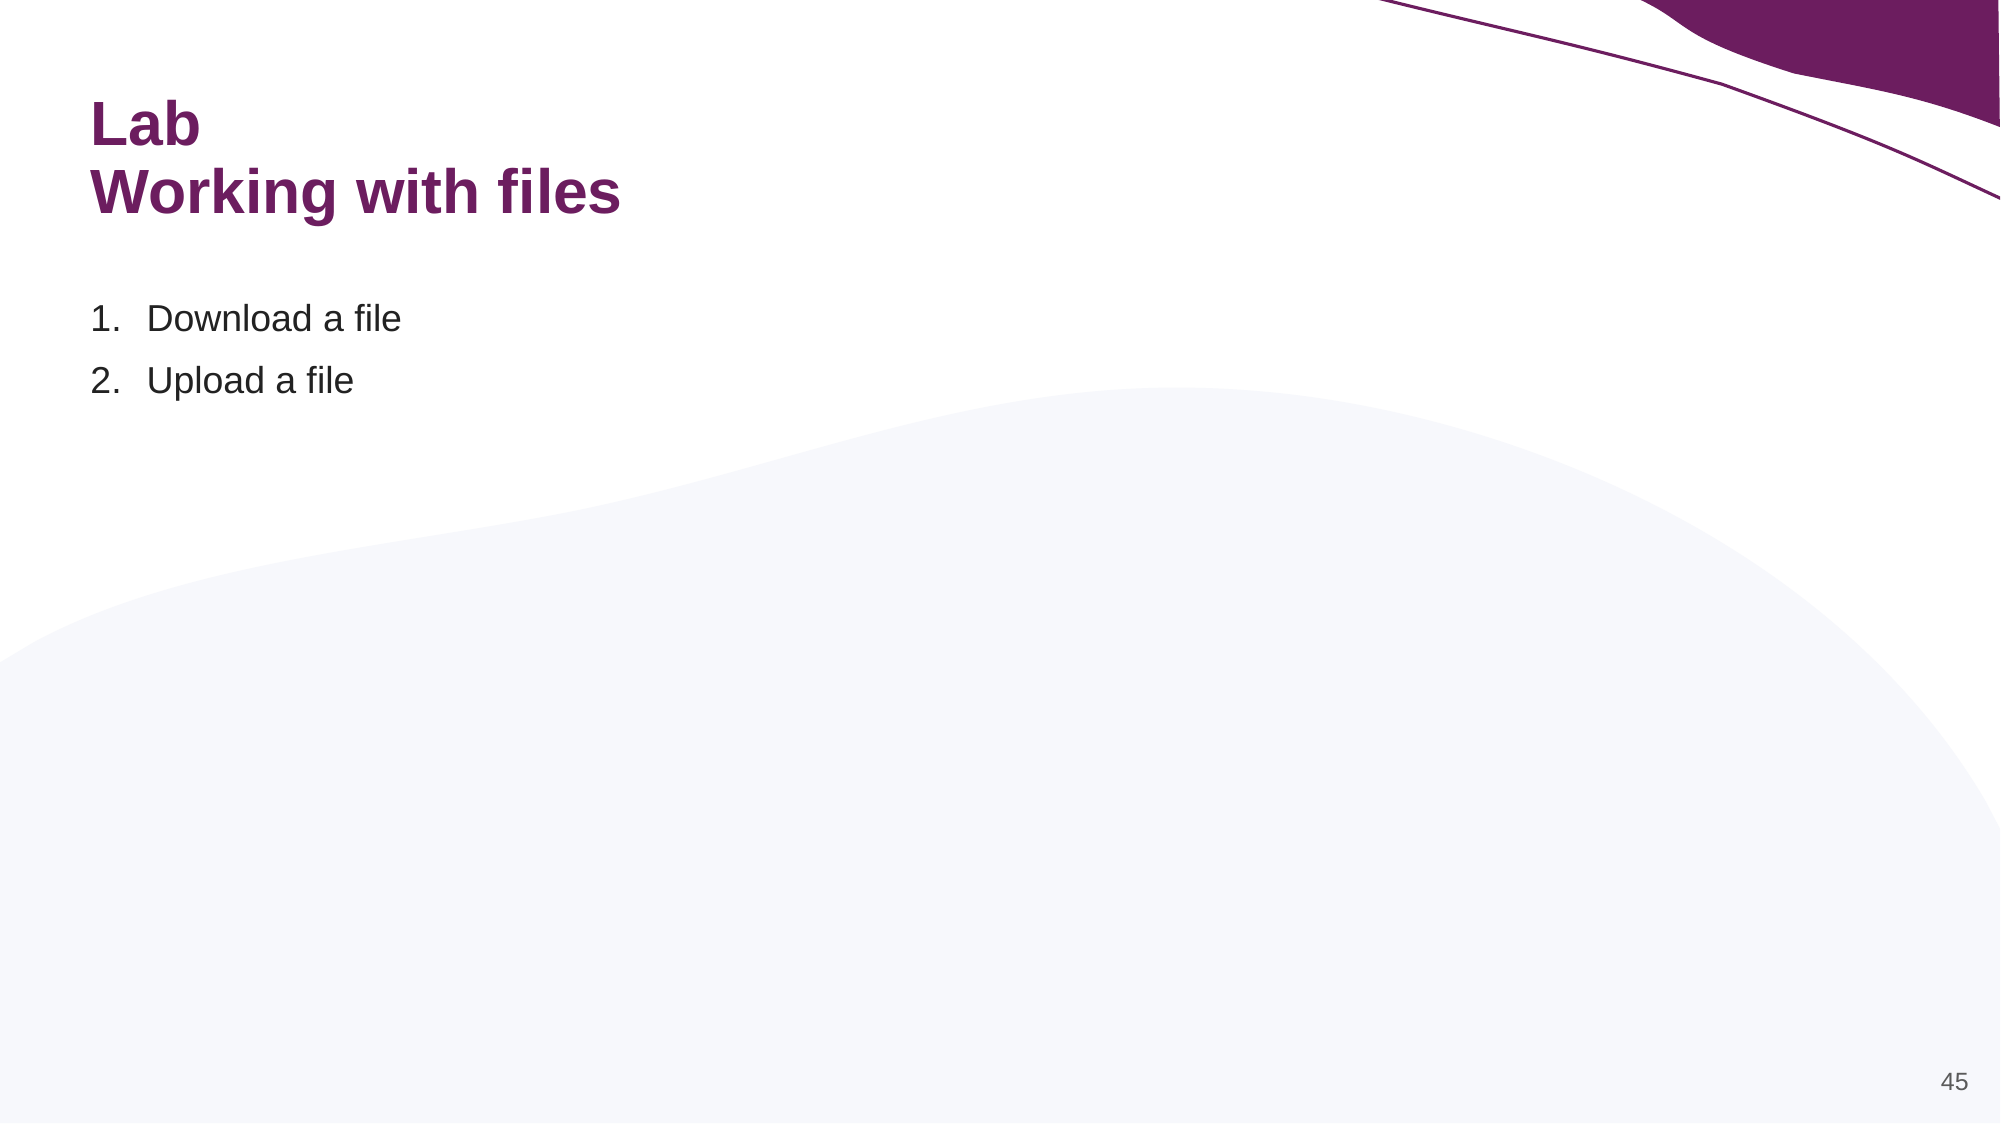

# Lab Working with files
Download a file
Upload a file
45